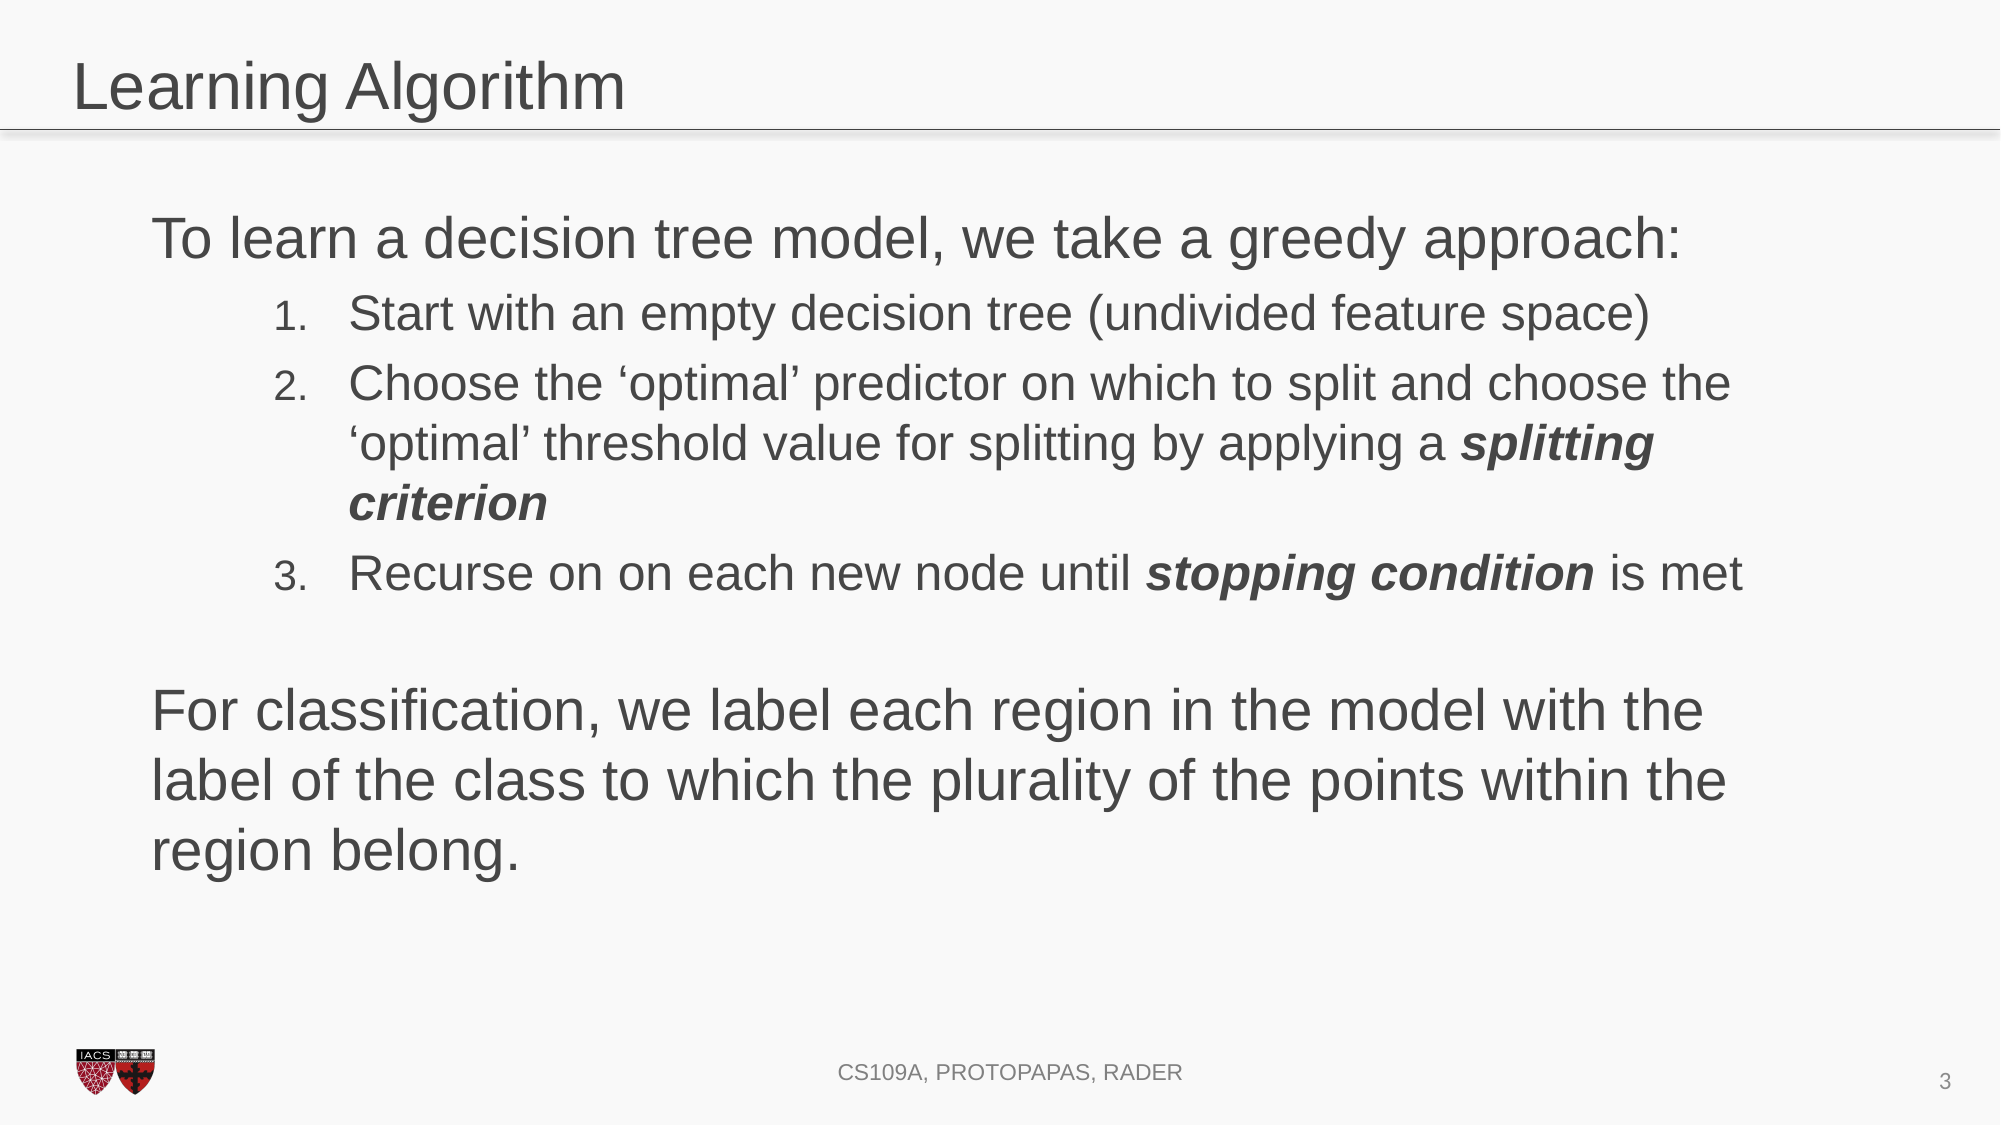

# Learning Algorithm
To learn a decision tree model, we take a greedy approach:
Start with an empty decision tree (undivided feature space)
Choose the ‘optimal’ predictor on which to split and choose the ‘optimal’ threshold value for splitting by applying a splitting criterion
Recurse on on each new node until stopping condition is met
For classification, we label each region in the model with the label of the class to which the plurality of the points within the region belong.

3